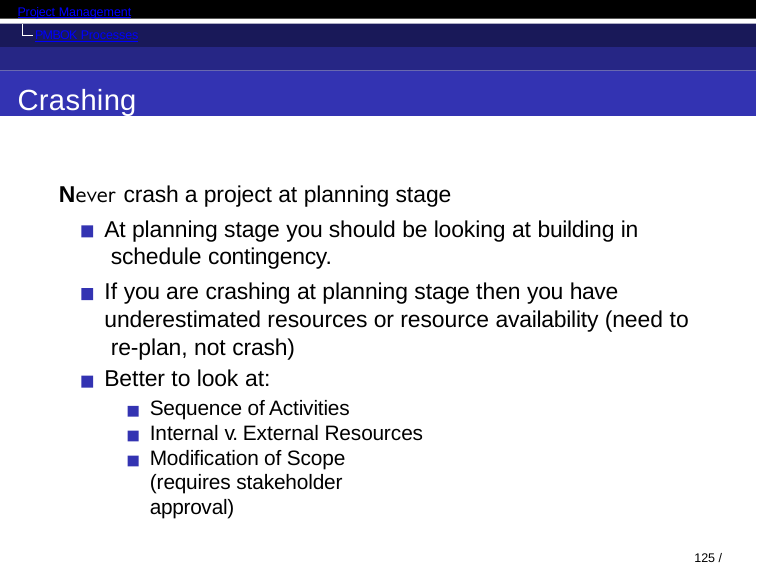

Project Management

PMBOK Processes

Crashing
Never crash a project at planning stage
At planning stage you should be looking at building in  schedule contingency.
If you are crashing at planning stage then you have  underestimated resources or resource availability (need to  re-plan, not crash)
Better to look at:
Sequence of Activities  Internal v. External Resources
Modification of Scope (requires stakeholder approval)

125 / 130